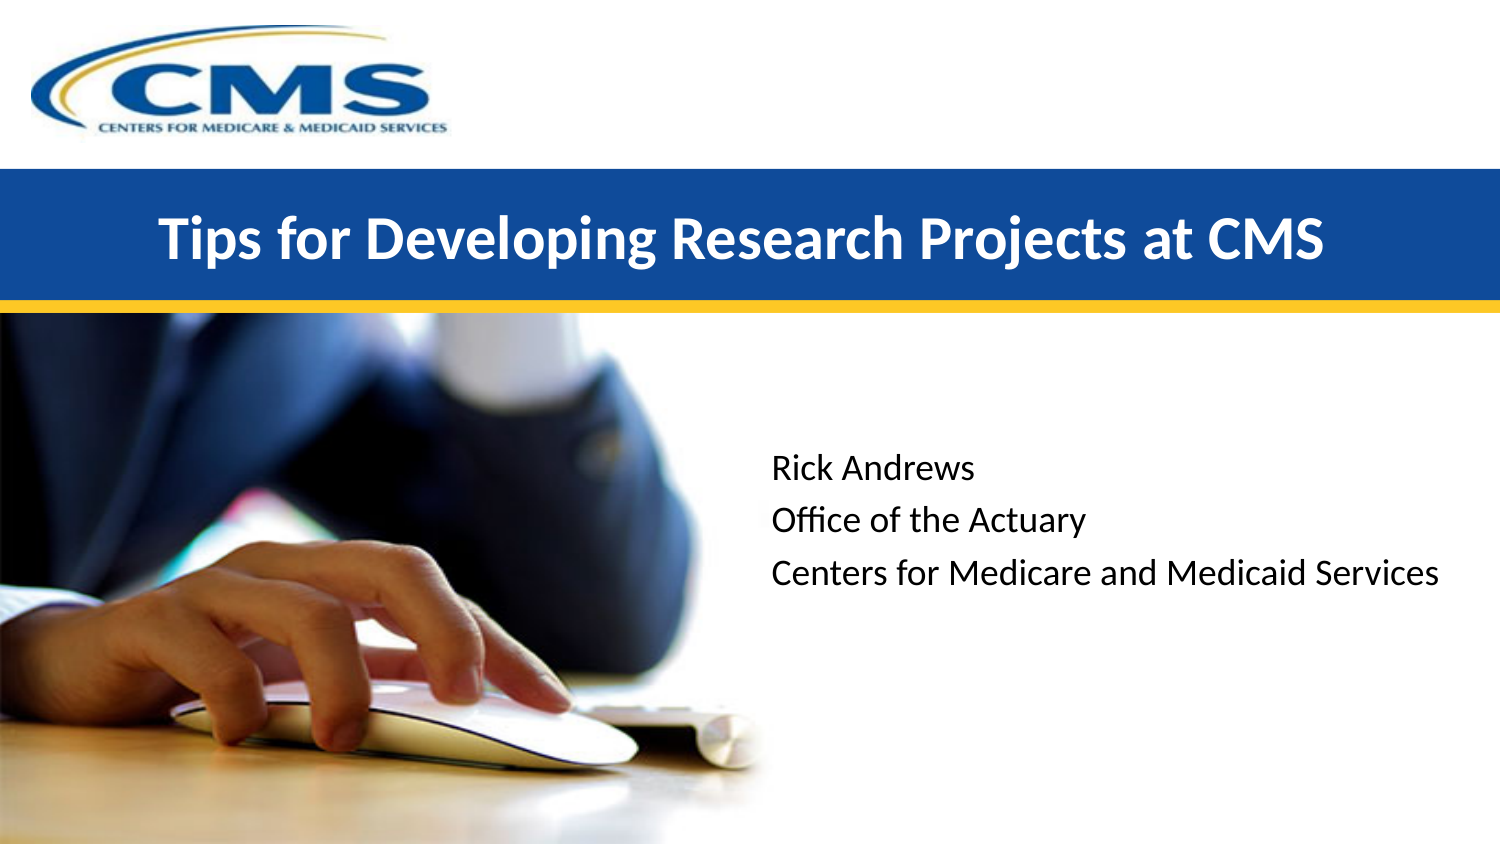

# Tips for Developing Research Projects at CMS
Rick Andrews
Office of the Actuary
Centers for Medicare and Medicaid Services